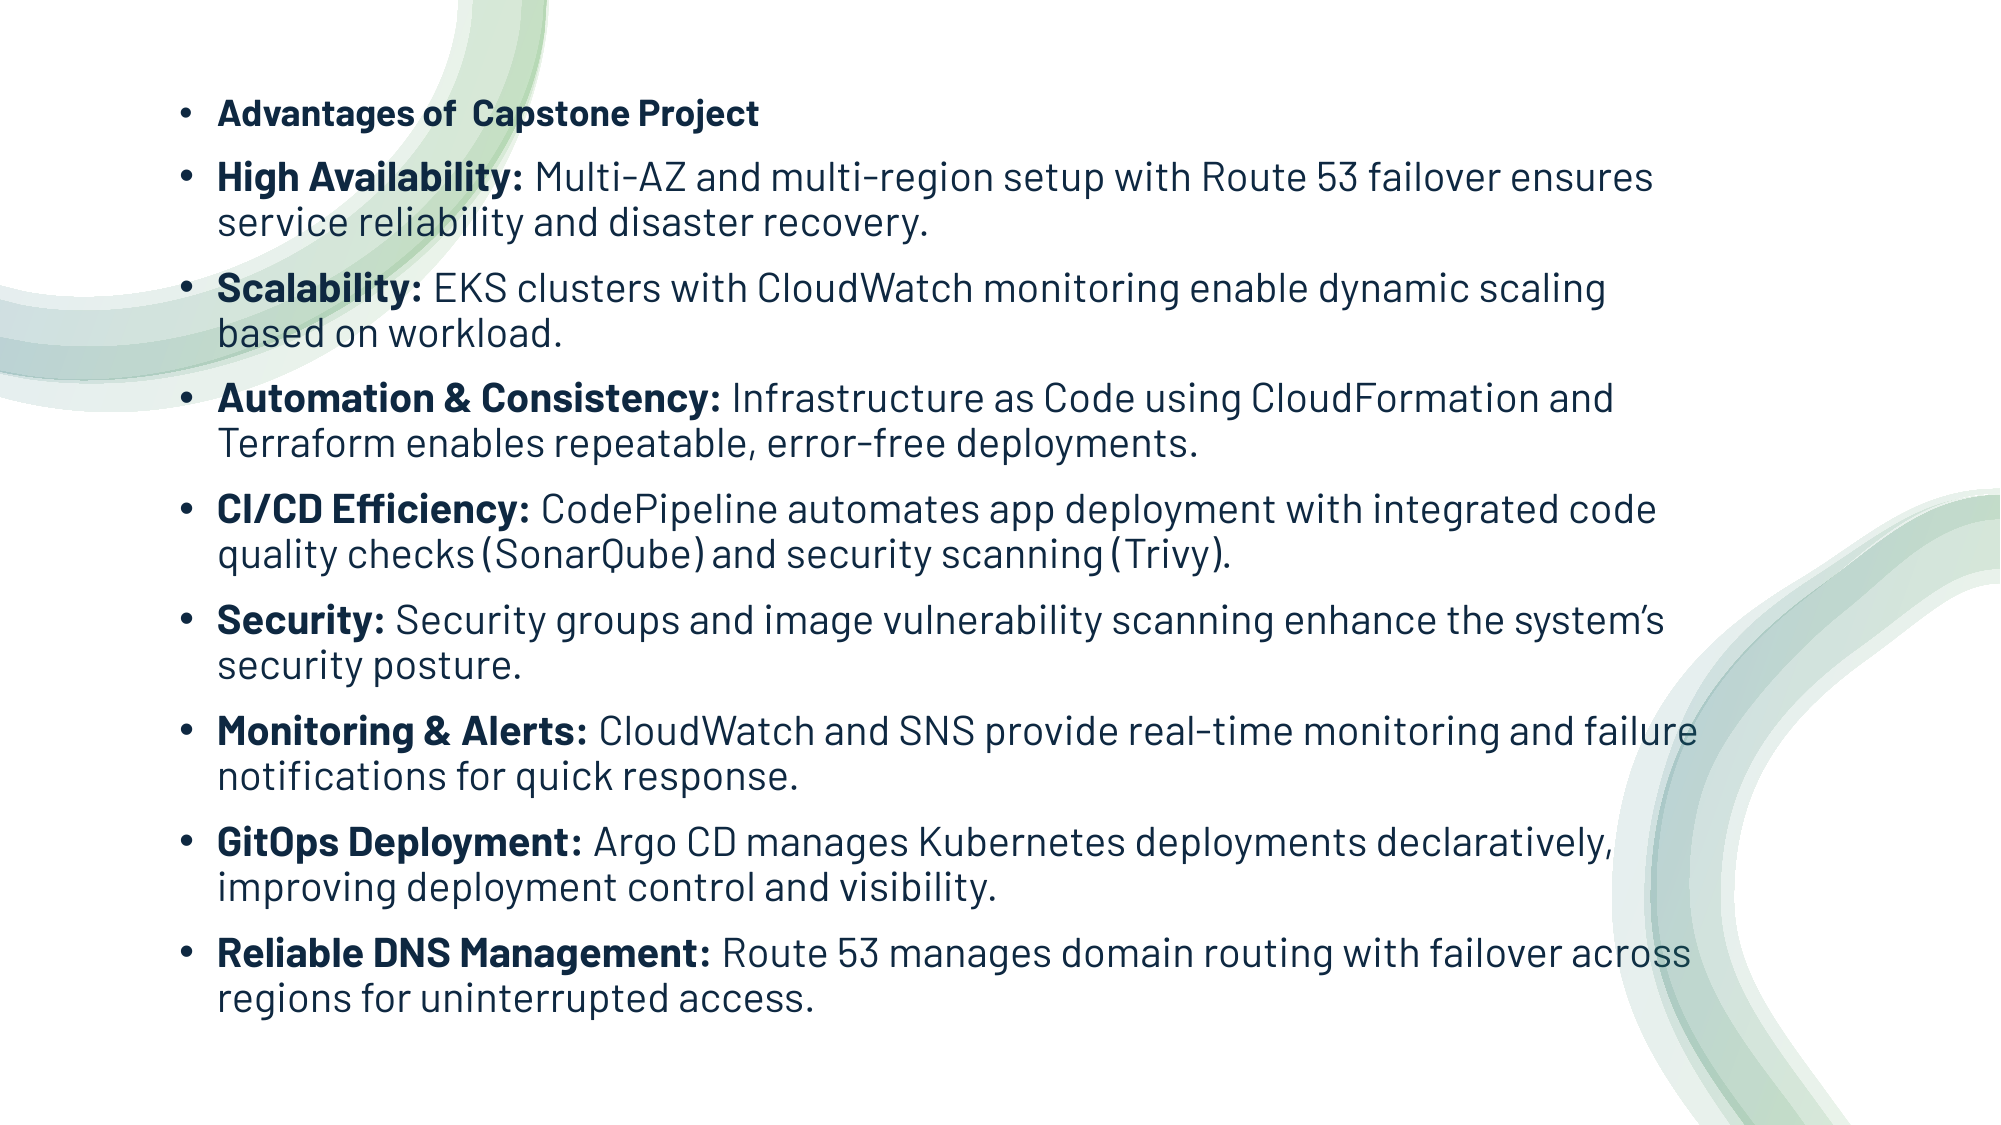

Advantages of  Capstone Project
High Availability: Multi-AZ and multi-region setup with Route 53 failover ensures service reliability and disaster recovery.
Scalability: EKS clusters with CloudWatch monitoring enable dynamic scaling based on workload.
Automation & Consistency: Infrastructure as Code using CloudFormation and Terraform enables repeatable, error-free deployments.
CI/CD Efficiency: CodePipeline automates app deployment with integrated code quality checks (SonarQube) and security scanning (Trivy).
Security: Security groups and image vulnerability scanning enhance the system’s security posture.
Monitoring & Alerts: CloudWatch and SNS provide real-time monitoring and failure notifications for quick response.
GitOps Deployment: Argo CD manages Kubernetes deployments declaratively, improving deployment control and visibility.
Reliable DNS Management: Route 53 manages domain routing with failover across regions for uninterrupted access.
#